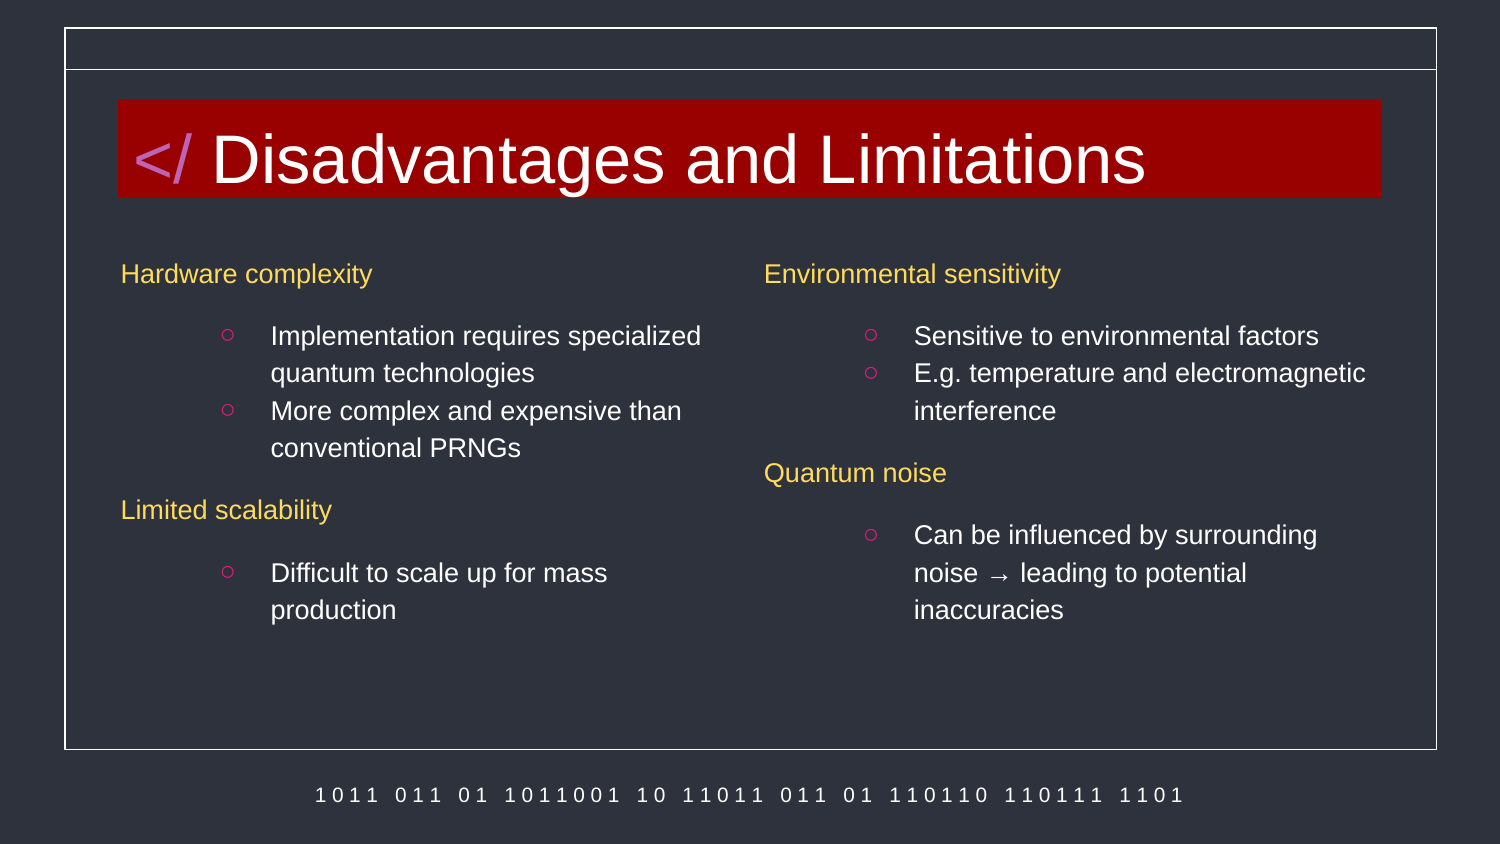

# </ Disadvantages and Limitations
Hardware complexity
Implementation requires specialized quantum technologies
More complex and expensive than conventional PRNGs
Limited scalability
Difficult to scale up for mass production
Environmental sensitivity
Sensitive to environmental factors
E.g. temperature and electromagnetic interference
Quantum noise
Can be influenced by surrounding noise → leading to potential inaccuracies